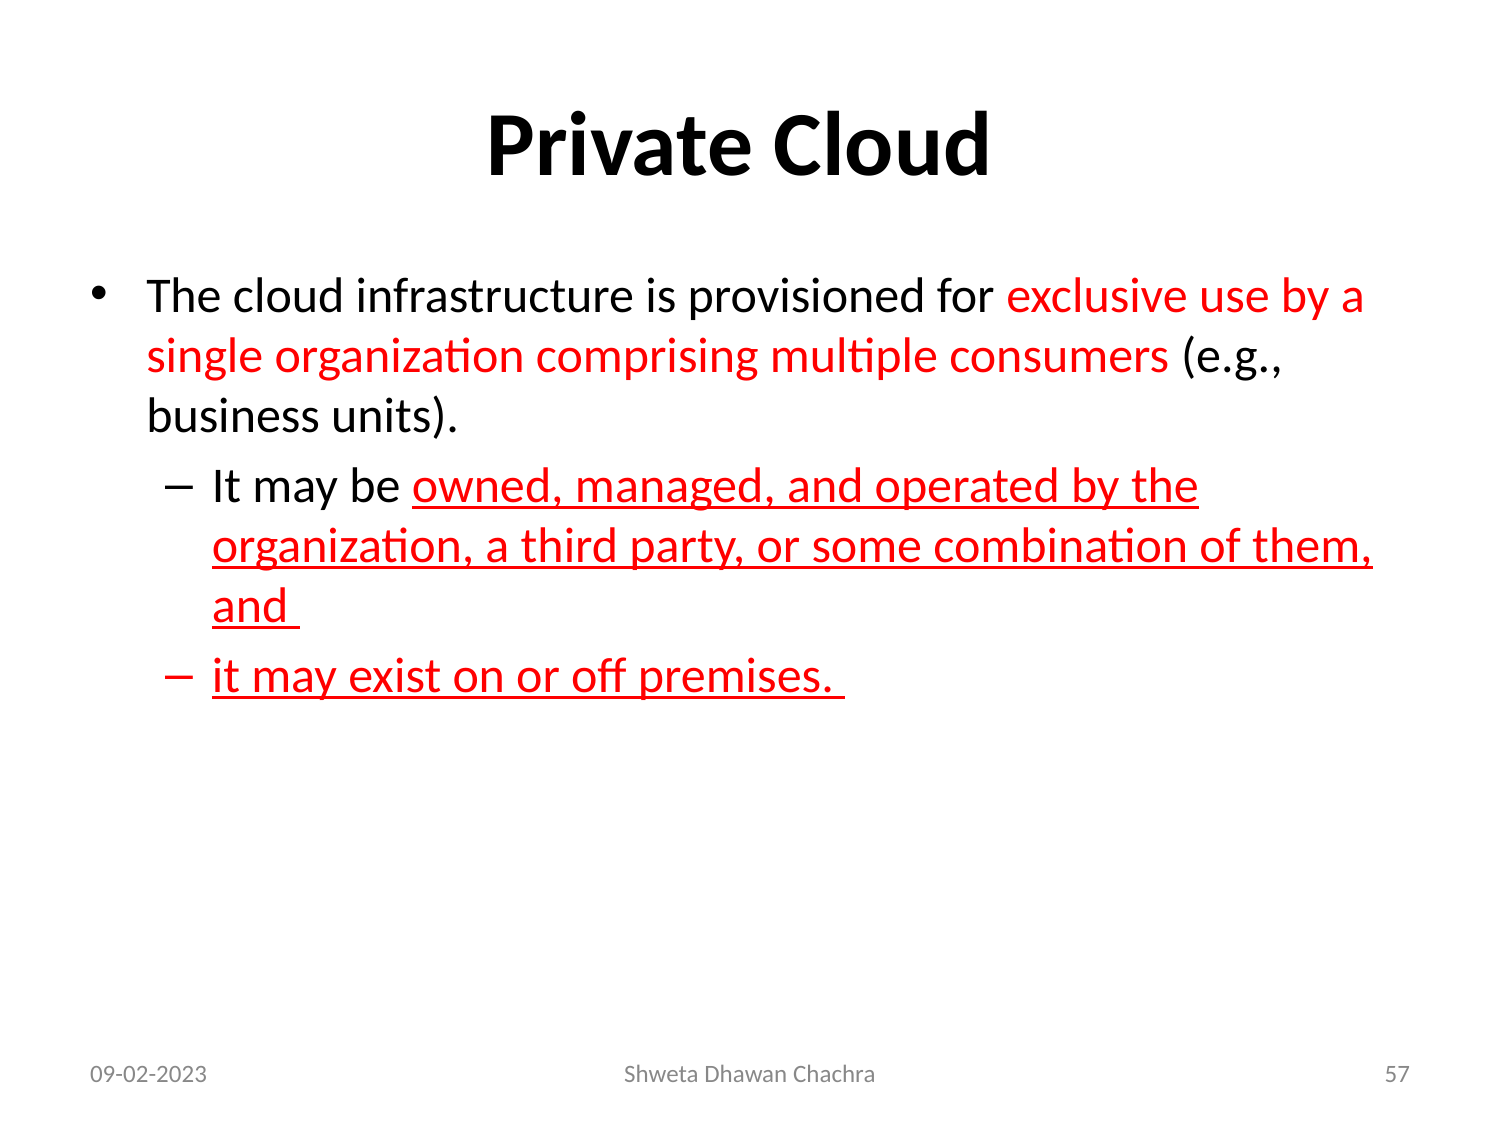

# Private Cloud
The cloud infrastructure is provisioned for exclusive use by a single organization comprising multiple consumers (e.g., business units).
It may be owned, managed, and operated by the organization, a third party, or some combination of them, and
it may exist on or off premises.

09-02-2023
Shweta Dhawan Chachra
57